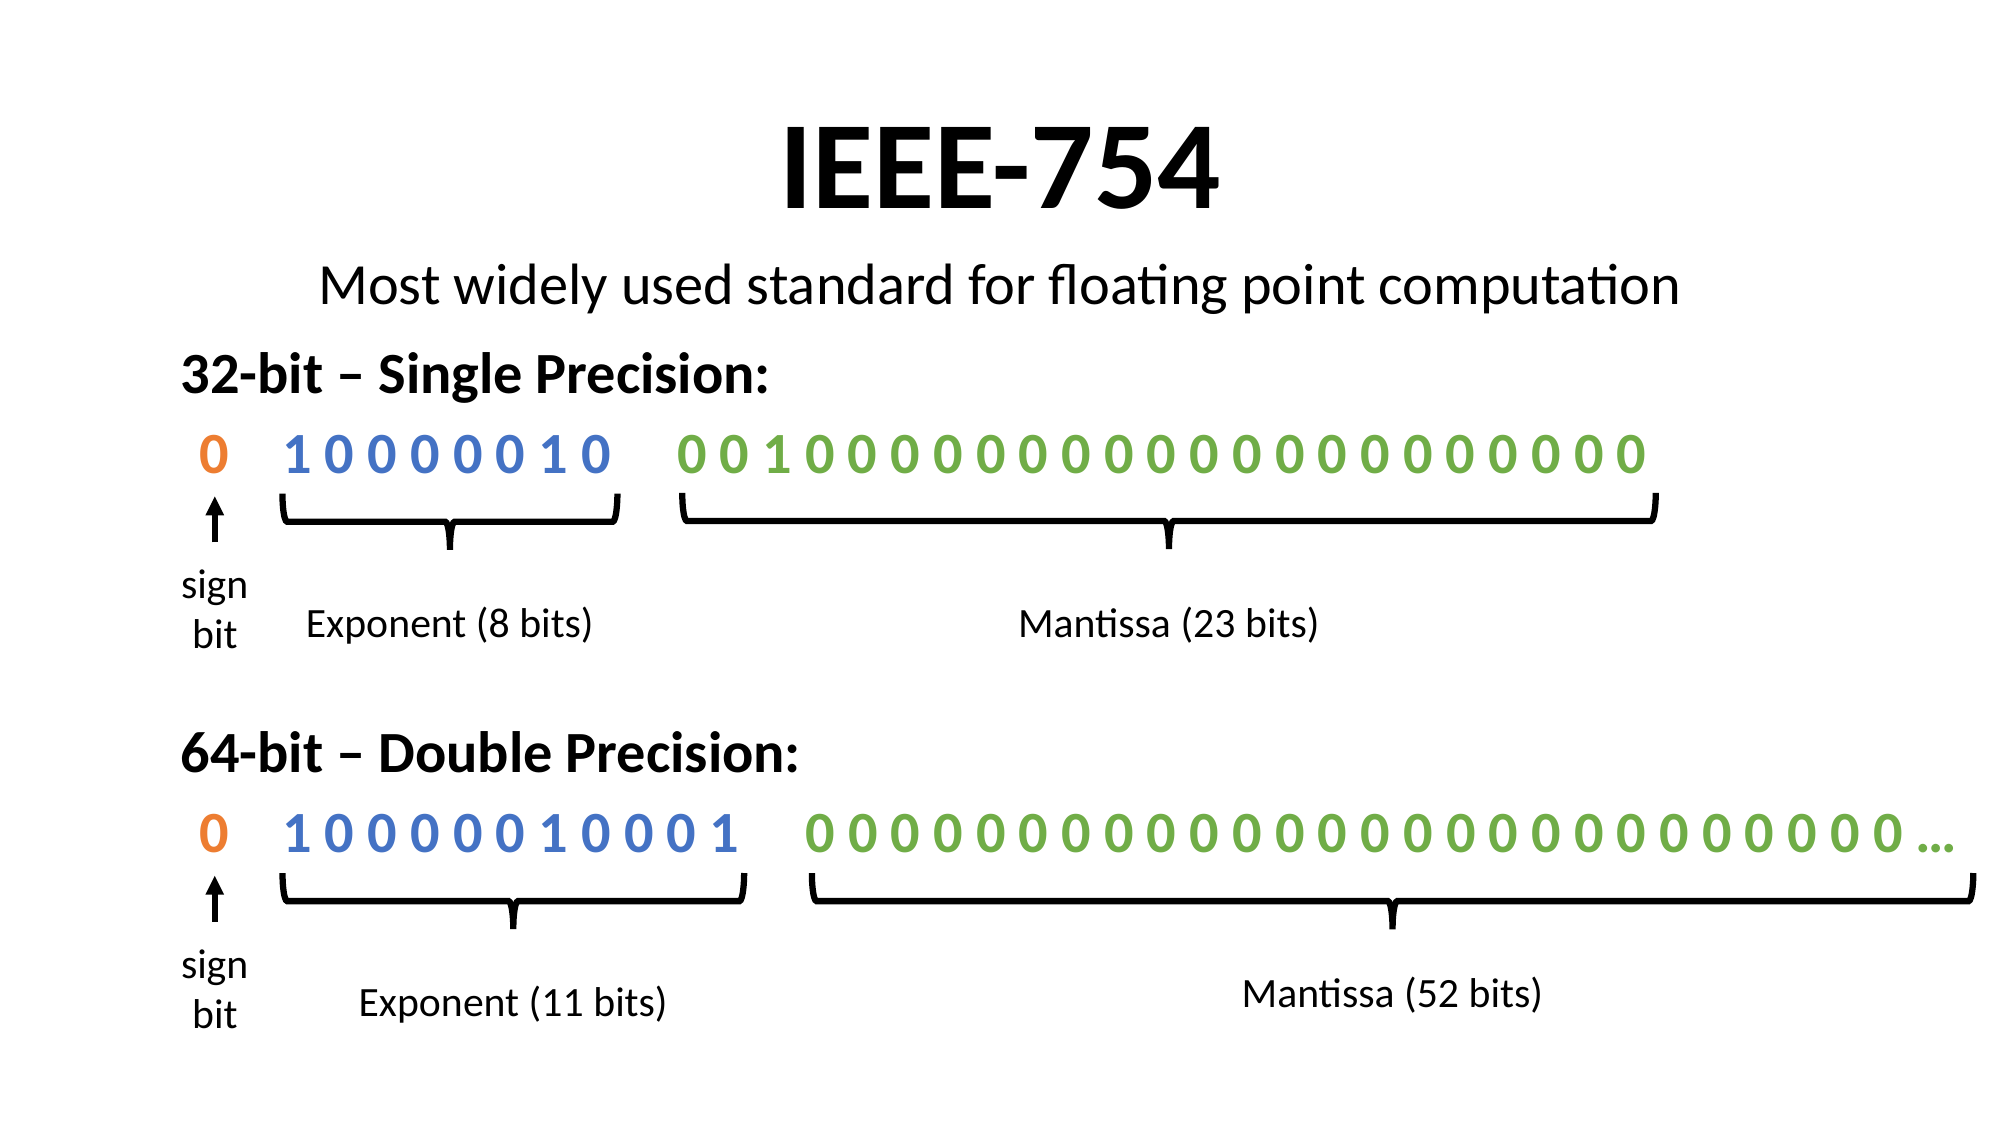

# IEEE-754
Most widely used standard for floating point computation

32-bit – Single Precision:

0    1 0 0 0 0 0 1 0     0 0 1 0 0 0 0 0 0 0 0 0 0 0 0 0 0 0 0 0 0 0 0
sign bit
Exponent (8 bits)
Mantissa (23 bits)

64-bit – Double Precision:
0    1 0 0 0 0 0 1 0 0 0 1     0 0 0 0 0 0 0 0 0 0 0 0 0 0 0 0 0 0 0 0 0 0 0 0 0 0 …
sign bit
Mantissa (52 bits)
Exponent (11 bits)